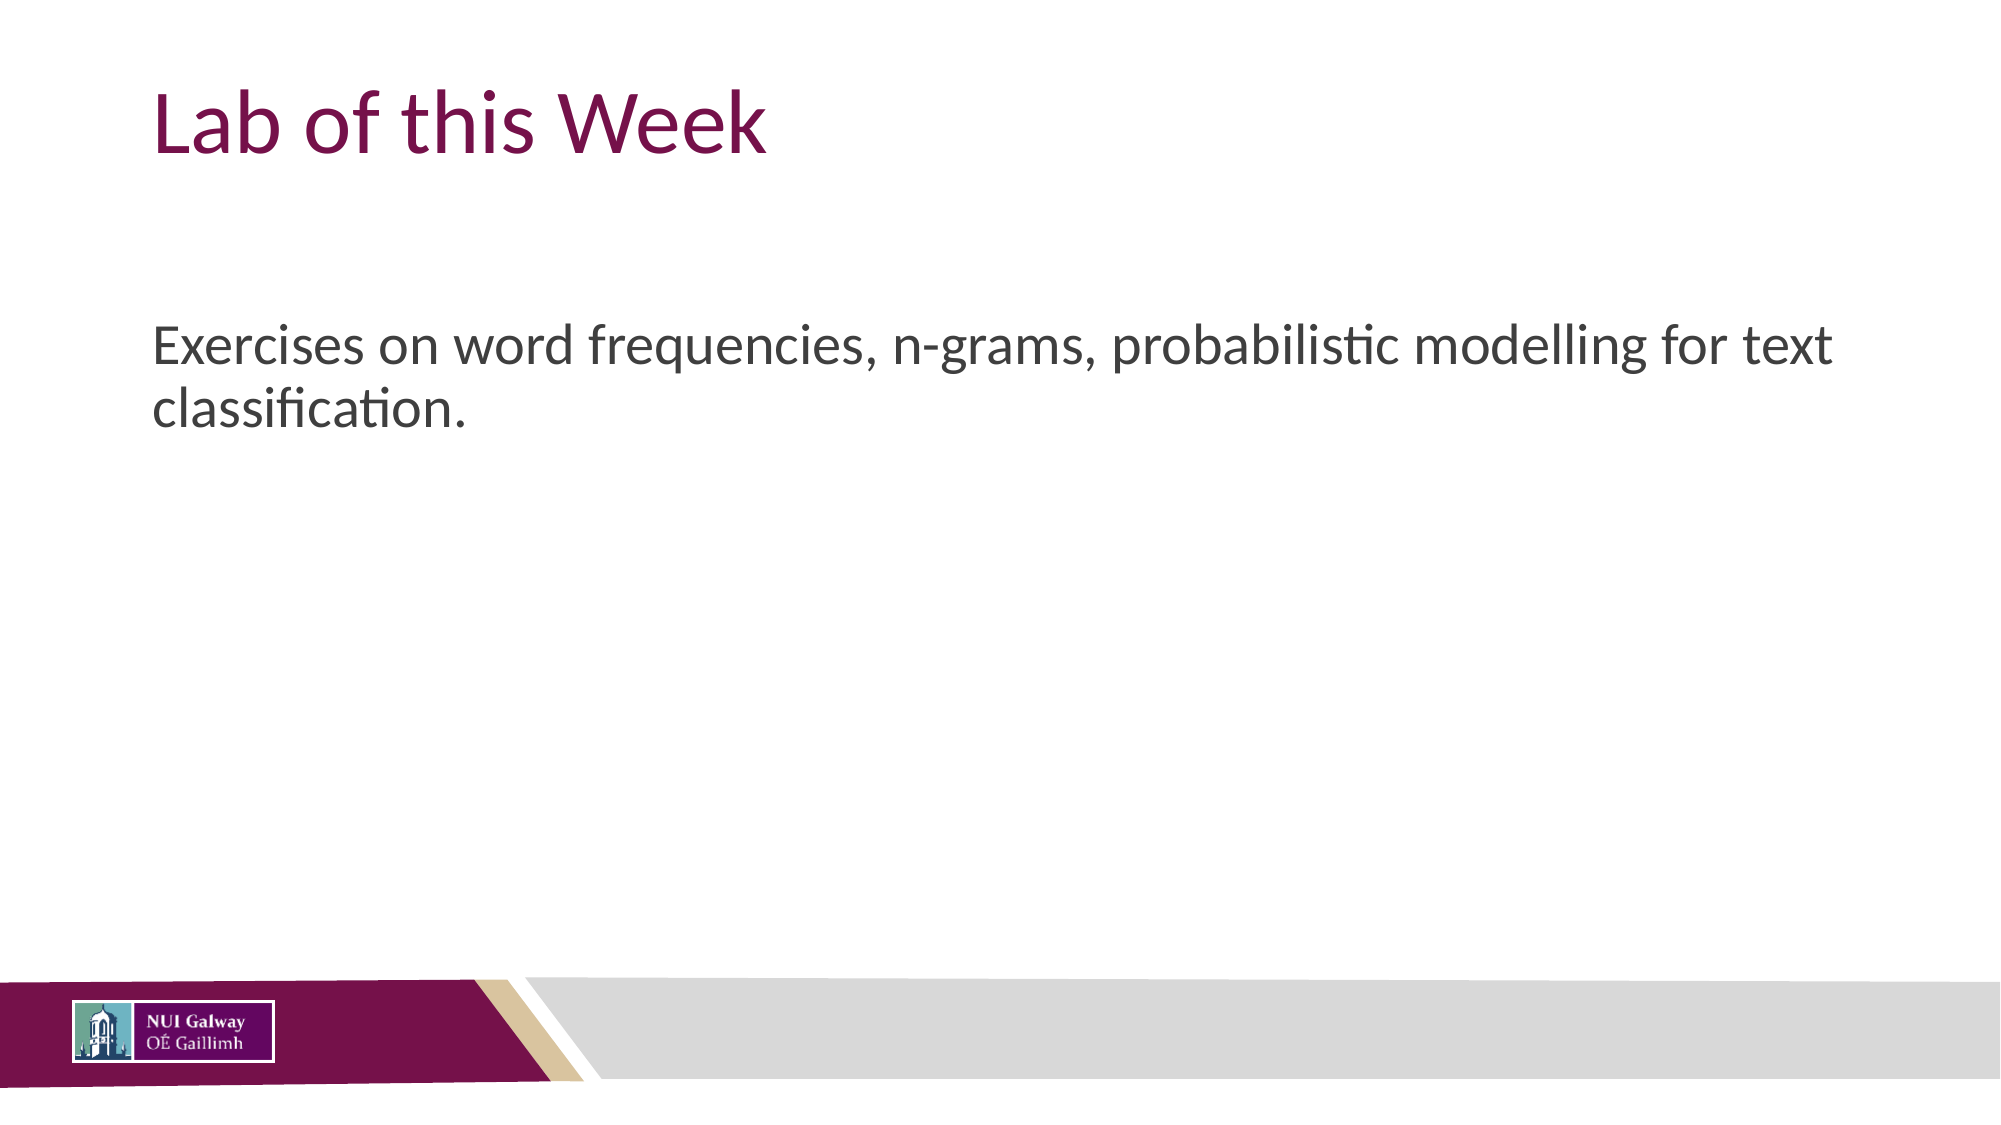

# Lab of this Week
Exercises on word frequencies, n-grams, probabilistic modelling for text classification.